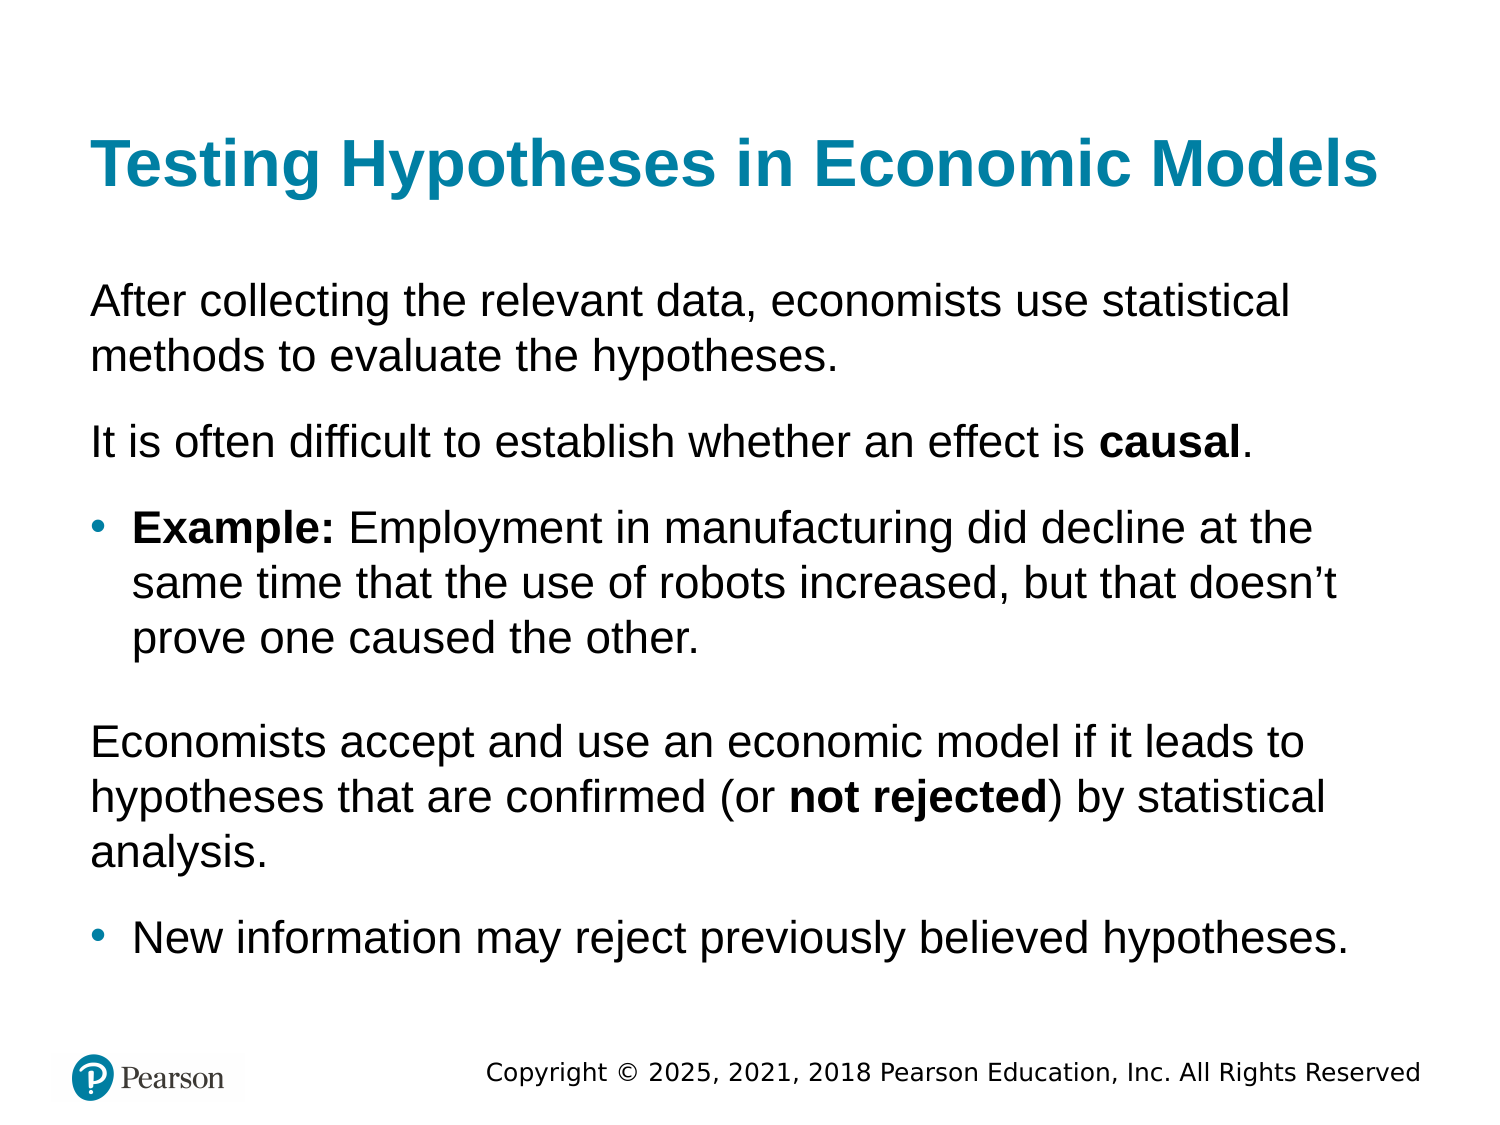

# Testing Hypotheses in Economic Models
After collecting the relevant data, economists use statistical methods to evaluate the hypotheses.
It is often difficult to establish whether an effect is causal.
Example: Employment in manufacturing did decline at the same time that the use of robots increased, but that doesn’t prove one caused the other.
Economists accept and use an economic model if it leads to hypotheses that are confirmed (or not rejected) by statistical analysis.
New information may reject previously believed hypotheses.